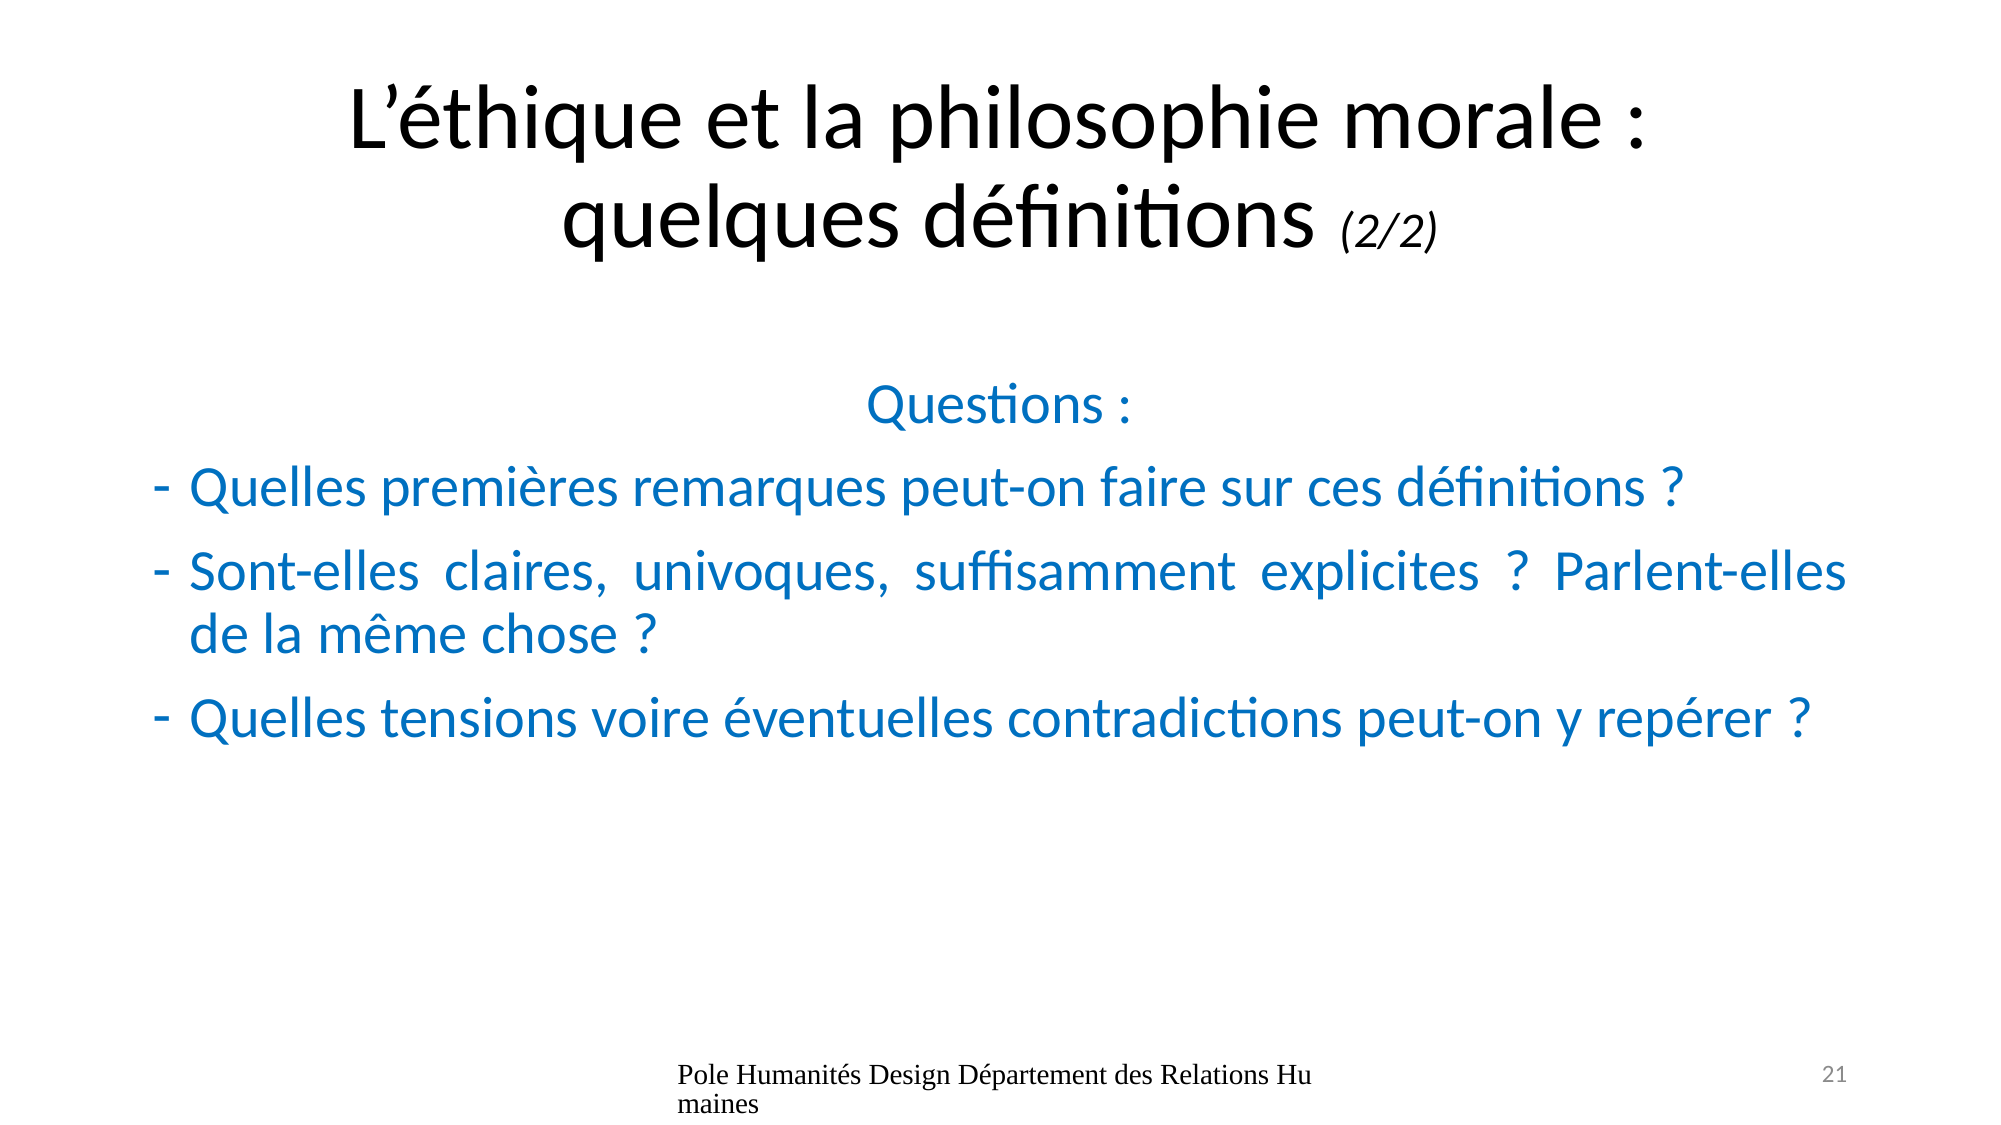

# L’éthique et la philosophie morale : quelques définitions (2/2)
Questions :
Quelles premières remarques peut-on faire sur ces définitions ?
Sont-elles claires, univoques, suffisamment explicites ? Parlent-elles de la même chose ?
Quelles tensions voire éventuelles contradictions peut-on y repérer ?
Pole Humanités Design Département des Relations Humaines
21